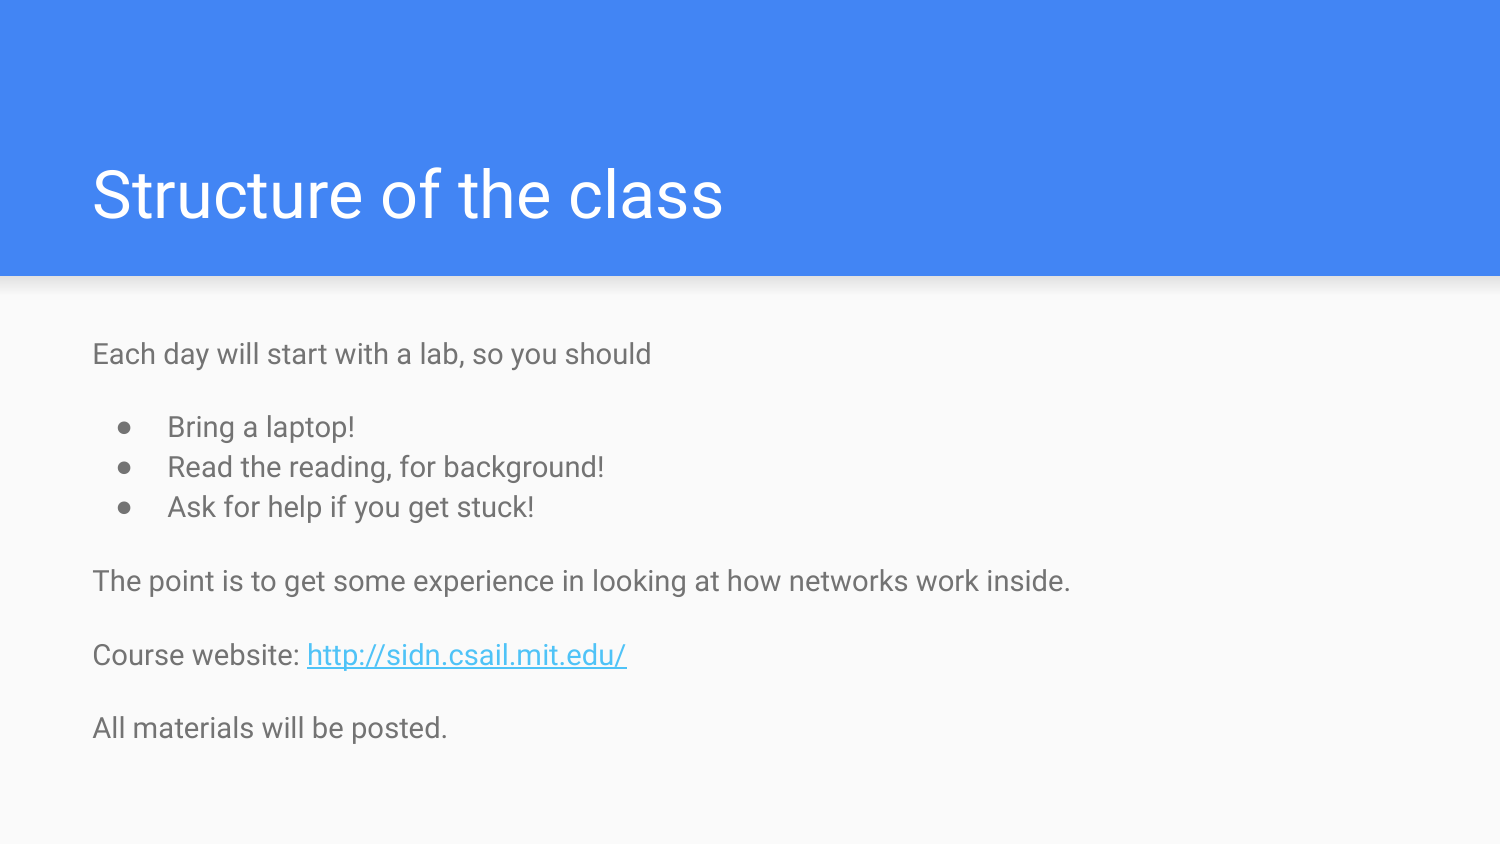

# Structure of the class
Each day will start with a lab, so you should
Bring a laptop!
Read the reading, for background!
Ask for help if you get stuck!
The point is to get some experience in looking at how networks work inside.
Course website: http://sidn.csail.mit.edu/
All materials will be posted.